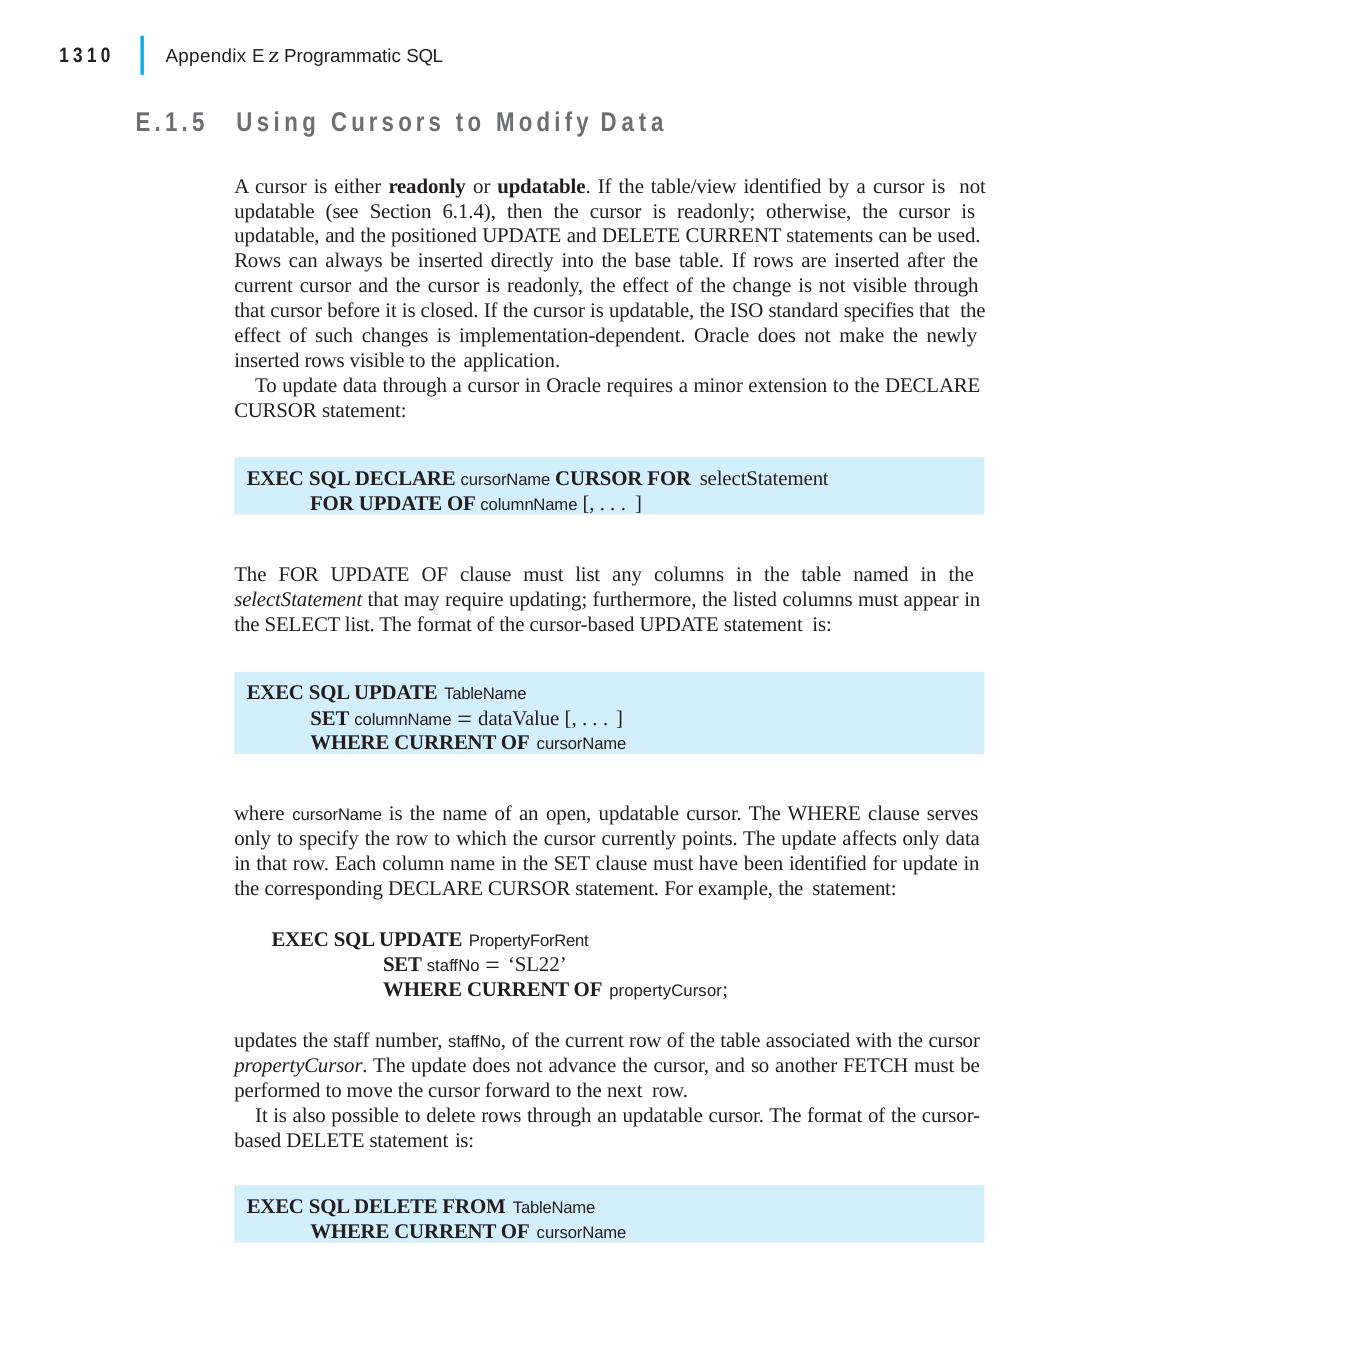

|
1310	Appendix E z Programmatic SQL
E.1.5	Using Cursors to Modify Data

A cursor is either readonly or updatable. If the table/view identified by a cursor is  not updatable (see Section 6.1.4), then the cursor is readonly; otherwise, the cursor is  updatable, and the positioned UPDATE and DELETE CURRENT statements can be used.  Rows can always be inserted directly into the base table. If rows are inserted after the  current cursor and the cursor is readonly, the effect of the change is not visible through  that cursor before it is closed. If the cursor is updatable, the ISO standard specifies that  the effect of such changes is implementation-dependent. Oracle does not make the newly  inserted rows visible to the application.
To update data through a cursor in Oracle requires a minor extension to the DECLARE  CURSOR statement:
EXEC SQL DECLARE cursorName CURSOR FOR selectStatement
FOR UPDATE OF columnName [, . . . ]
The FOR UPDATE OF clause must list any columns in the table named in the  selectStatement that may require updating; furthermore, the listed columns must appear in  the SELECT list. The format of the cursor-based UPDATE statement is:
EXEC SQL UPDATE TableName
SET columnName = dataValue [, . . . ]
WHERE CURRENT OF cursorName
where cursorName is the name of an open, updatable cursor. The WHERE clause serves  only to specify the row to which the cursor currently points. The update affects only data  in that row. Each column name in the SET clause must have been identified for update in  the corresponding DECLARE CURSOR statement. For example, the statement:

EXEC SQL UPDATE PropertyForRent
SET staffNo = ‘SL22’
WHERE CURRENT OF propertyCursor;

updates the staff number, staffNo, of the current row of the table associated with the cursor  propertyCursor. The update does not advance the cursor, and so another FETCH must be  performed to move the cursor forward to the next row.
It is also possible to delete rows through an updatable cursor. The format of the cursor-  based DELETE statement is:
EXEC SQL DELETE FROM TableName
WHERE CURRENT OF cursorName